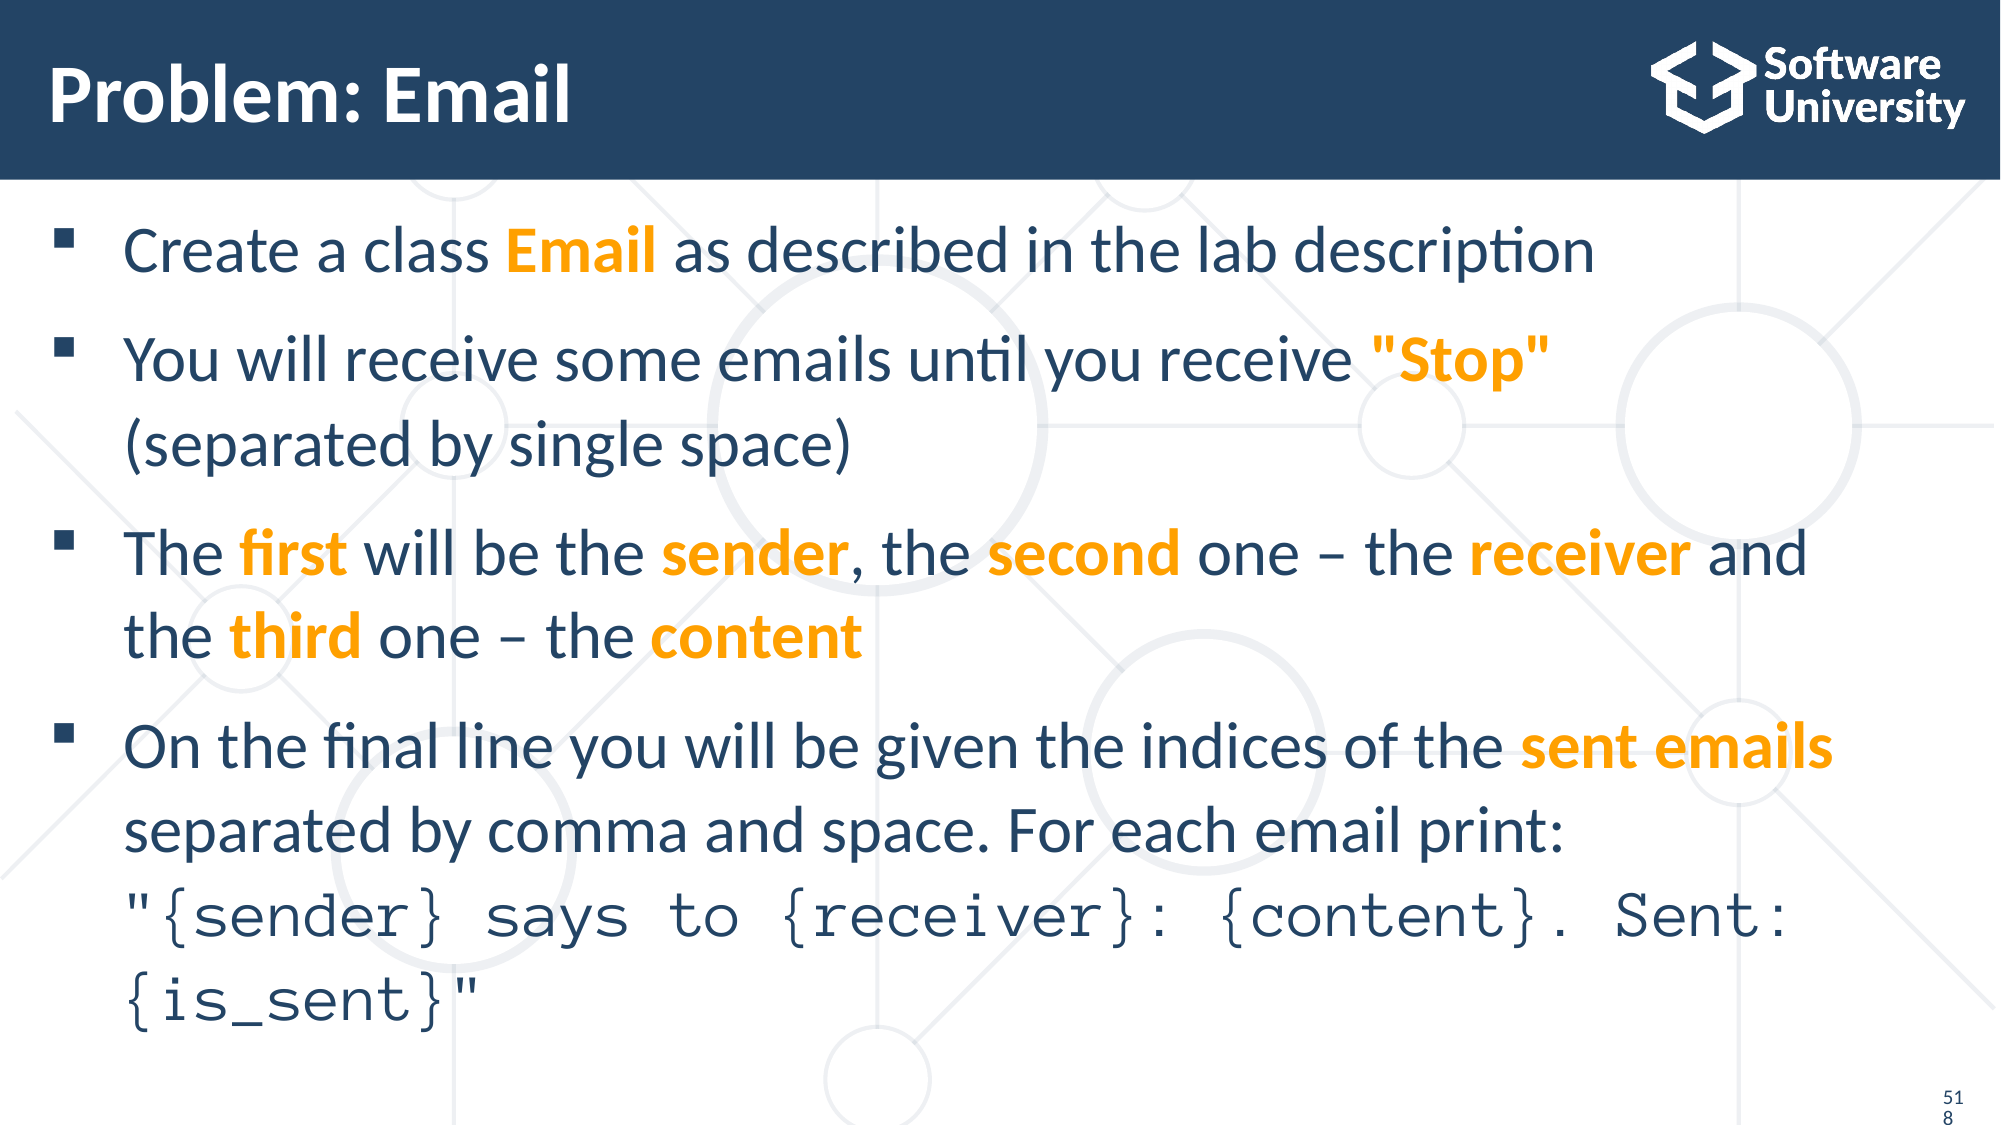

# Problem: Email
Create a class Email as described in the lab description
You will receive some emails until you receive "Stop"
(separated by single space)
The first will be the sender, the second one – the receiver and
the third one – the content
On the final line you will be given the indices of the sent emails
separated by comma and space. For each email print:
"{sender} says to {receiver}: {content}. Sent:
{is_sent}"
518